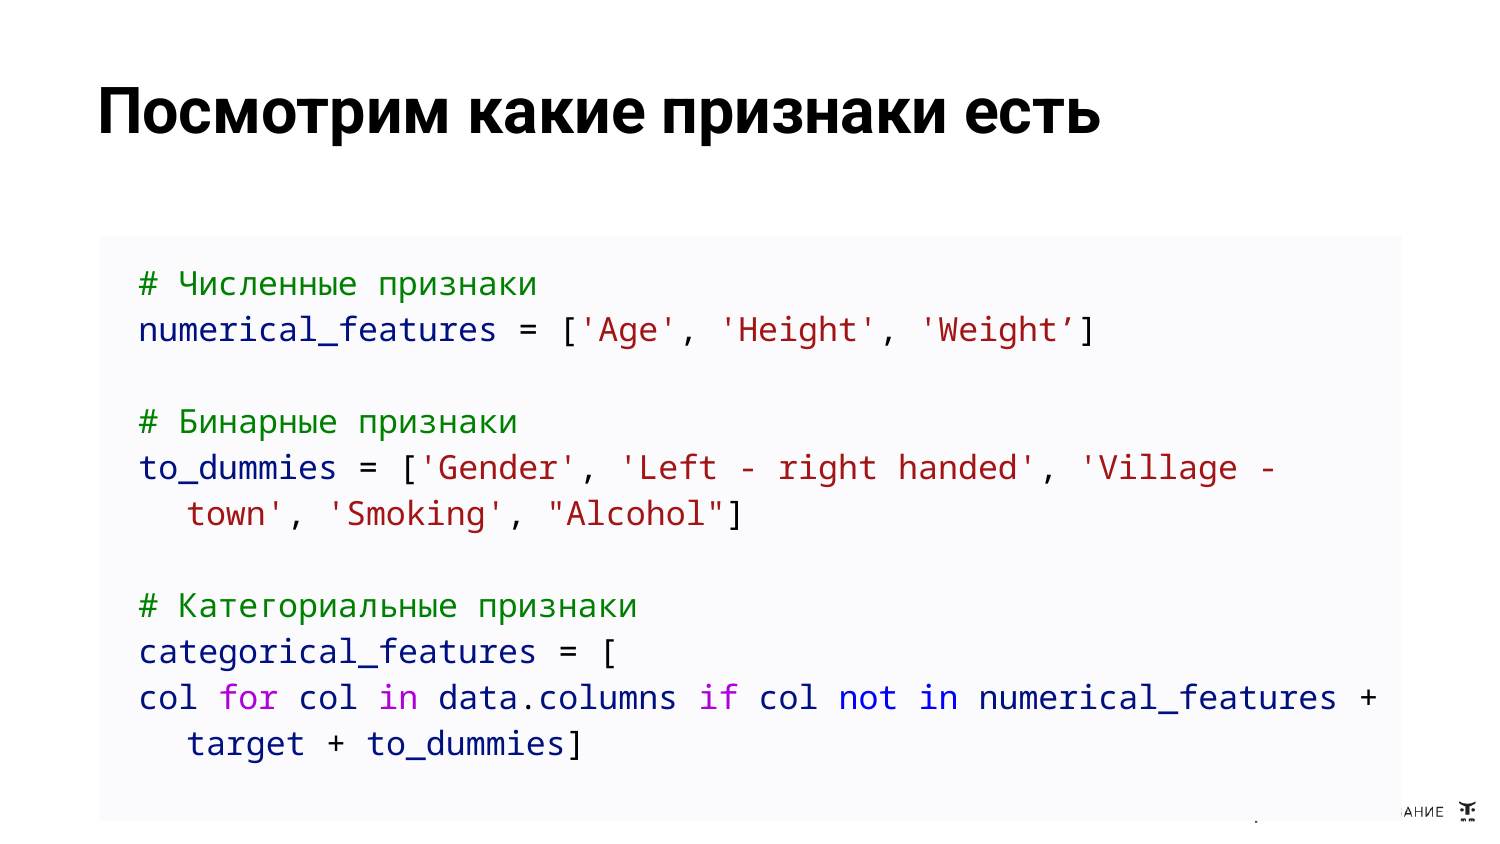

# Посмотрим какие признаки есть
# Численные признаки
numerical_features = ['Age', 'Height', 'Weight’]

# Бинарные признаки
to_dummies = ['Gender', 'Left - right handed', 'Village - town', 'Smoking', "Alcohol"]

# Категориальные признаки
categorical_features = [
col for col in data.columns if col not in numerical_features + target + to_dummies]